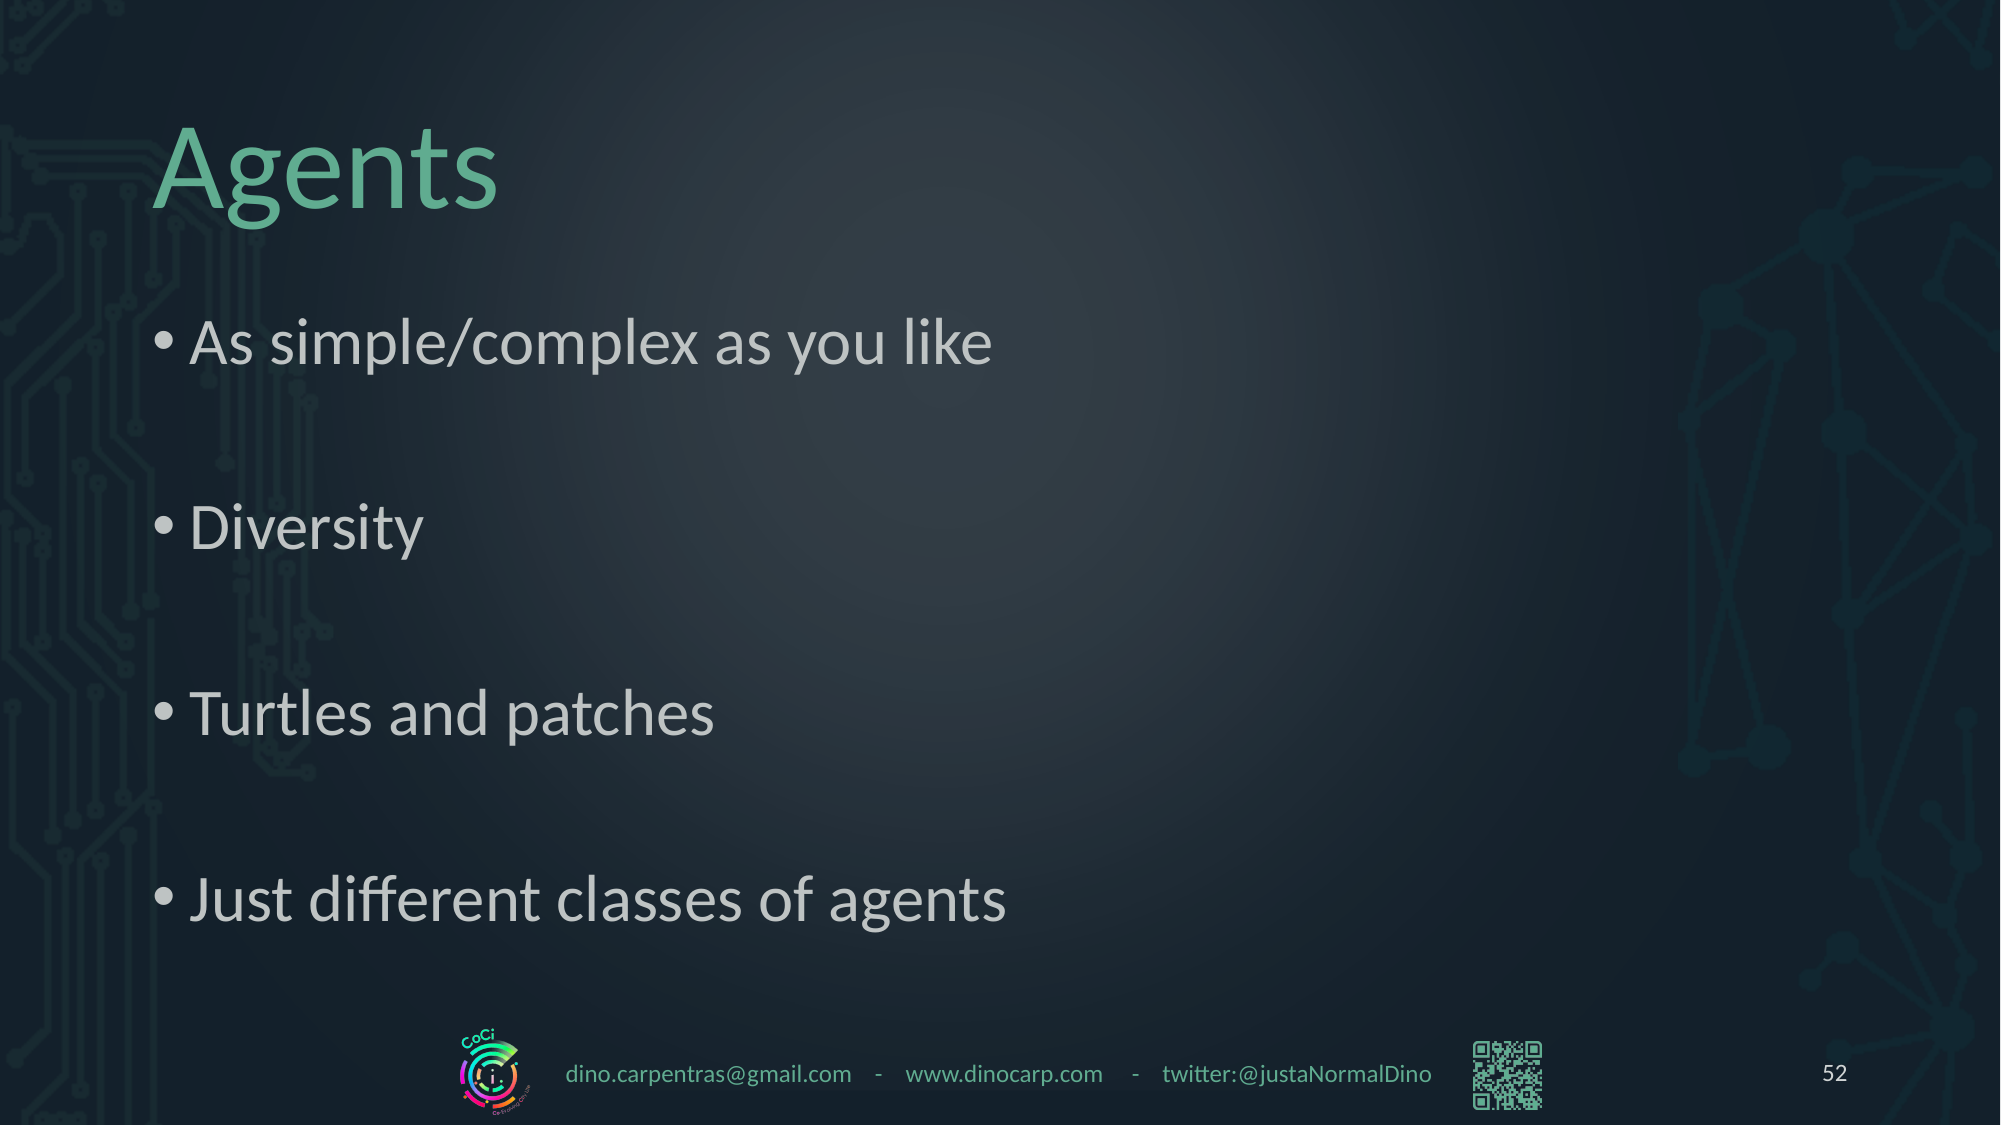

# Agents
As simple/complex as you like

Diversity

Turtles and patches

Just different classes of agents
52